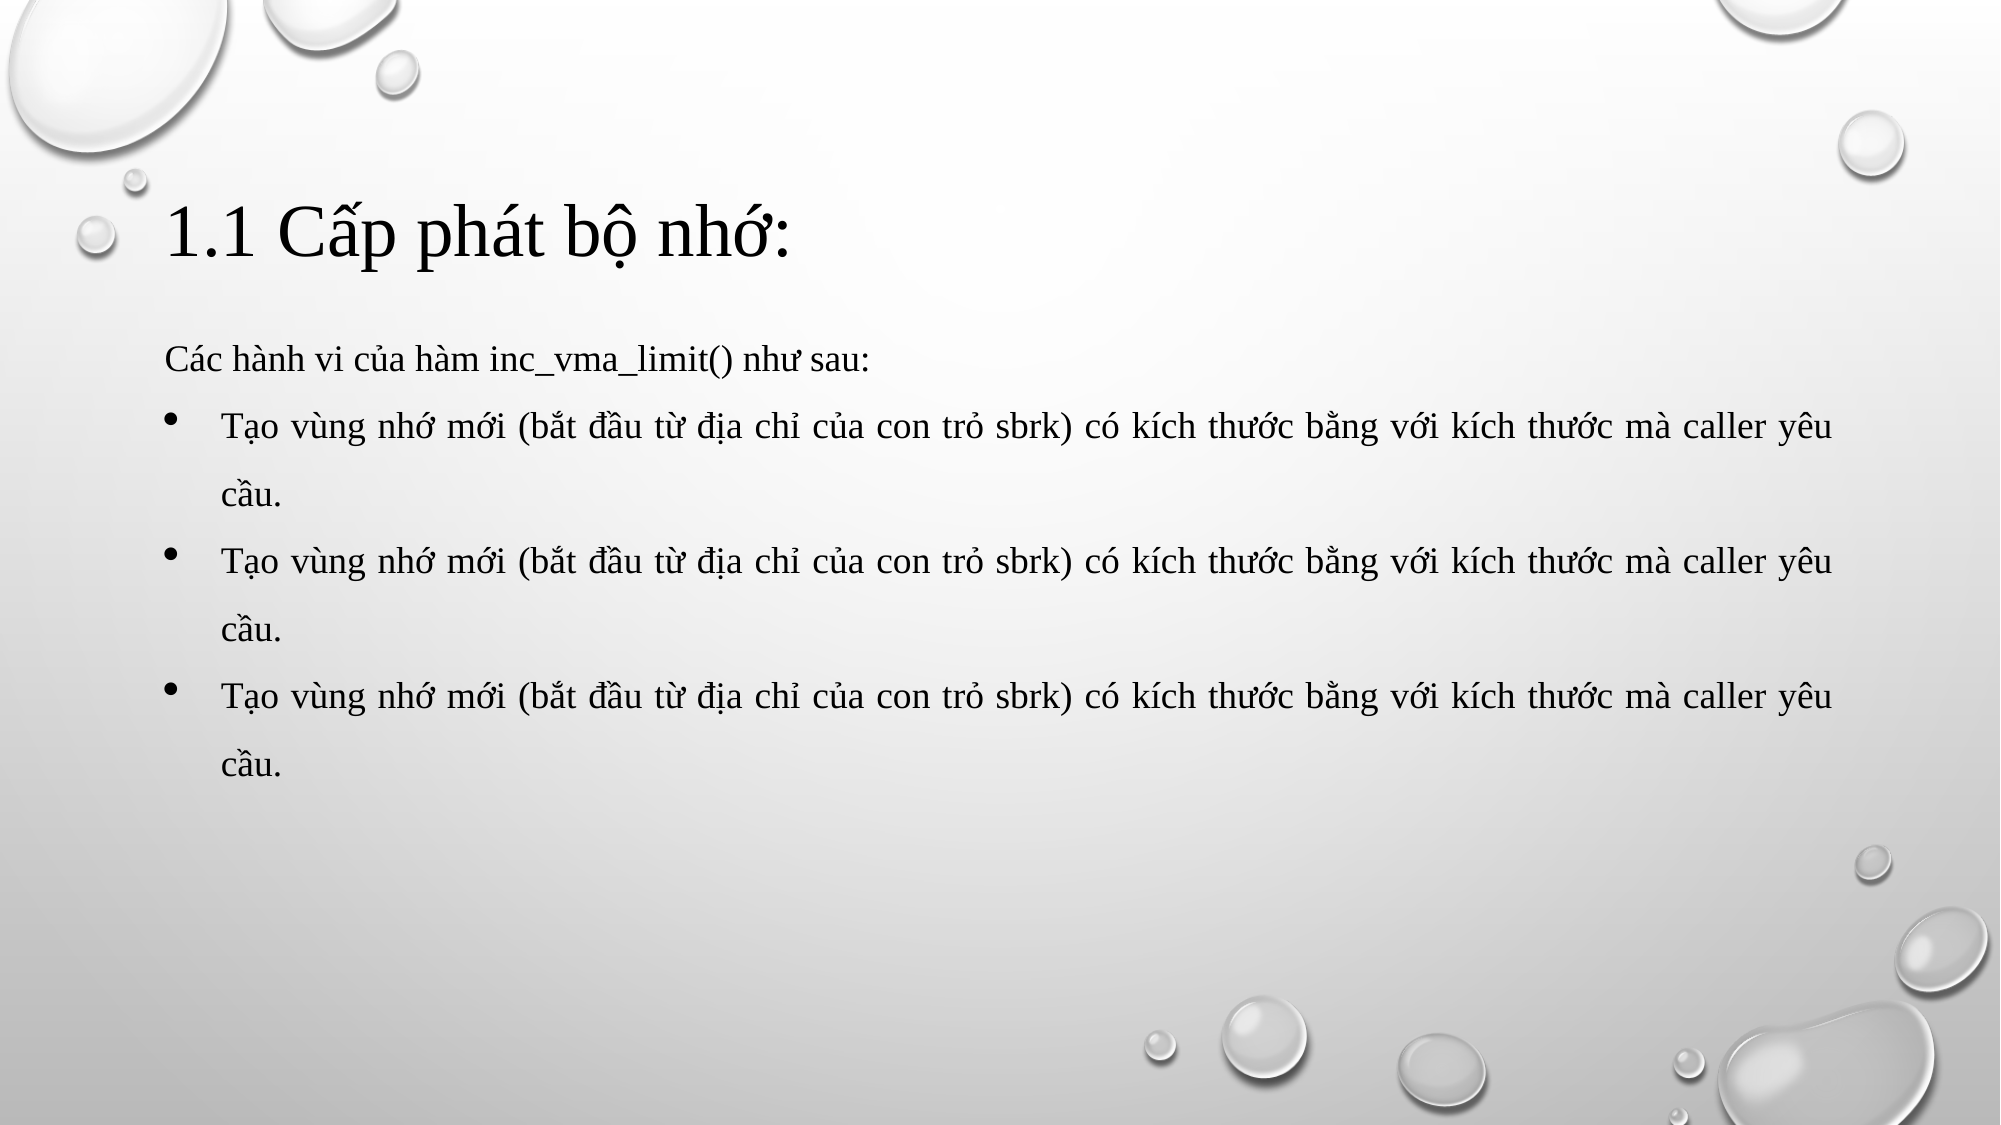

# 1.1 Cấp phát bộ nhớ:
Các hành vi của hàm inc_vma_limit() như sau:
Tạo vùng nhớ mới (bắt đầu từ địa chỉ của con trỏ sbrk) có kích thước bằng với kích thước mà caller yêu cầu.
Tạo vùng nhớ mới (bắt đầu từ địa chỉ của con trỏ sbrk) có kích thước bằng với kích thước mà caller yêu cầu.
Tạo vùng nhớ mới (bắt đầu từ địa chỉ của con trỏ sbrk) có kích thước bằng với kích thước mà caller yêu cầu.